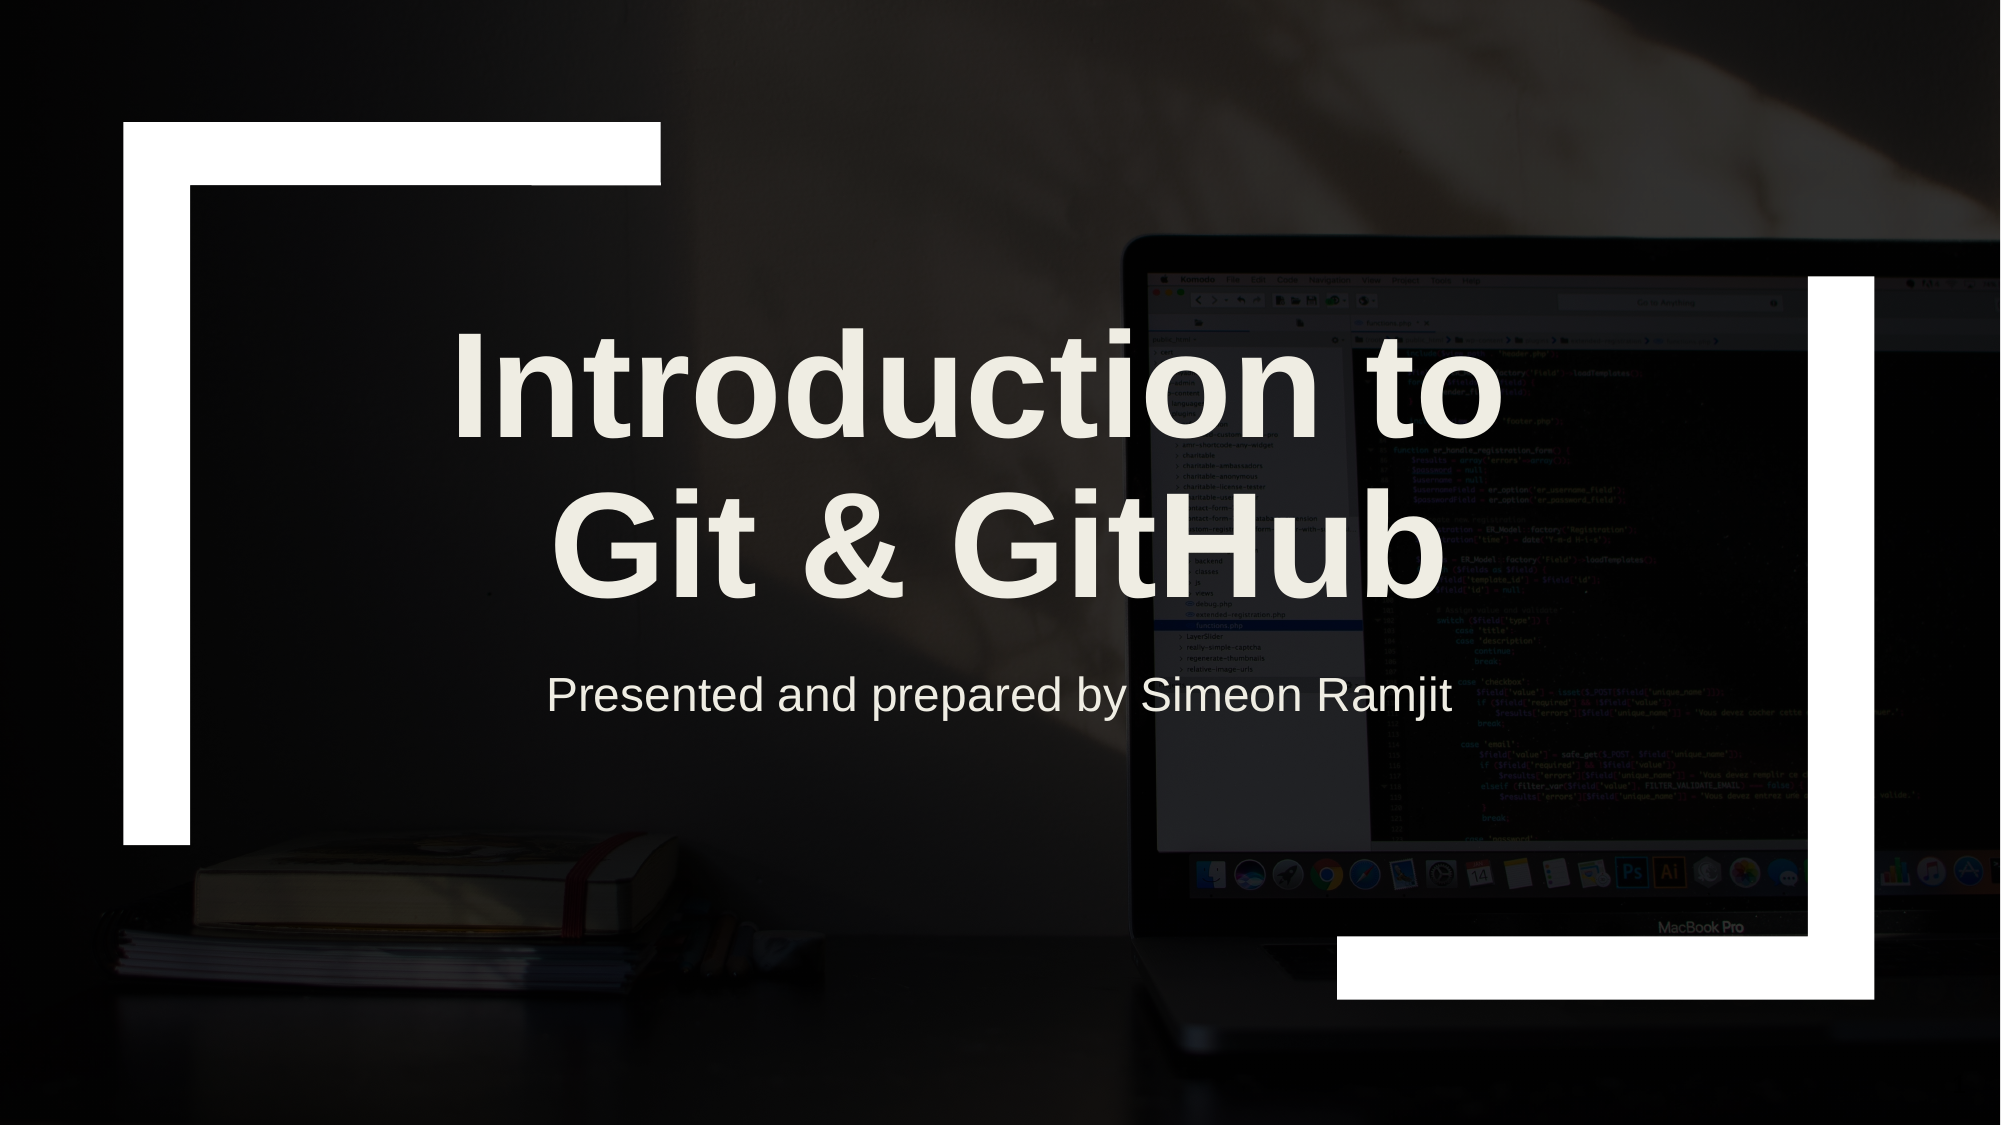

# Introduction to Git & GitHub
Presented and prepared by Simeon Ramjit
1